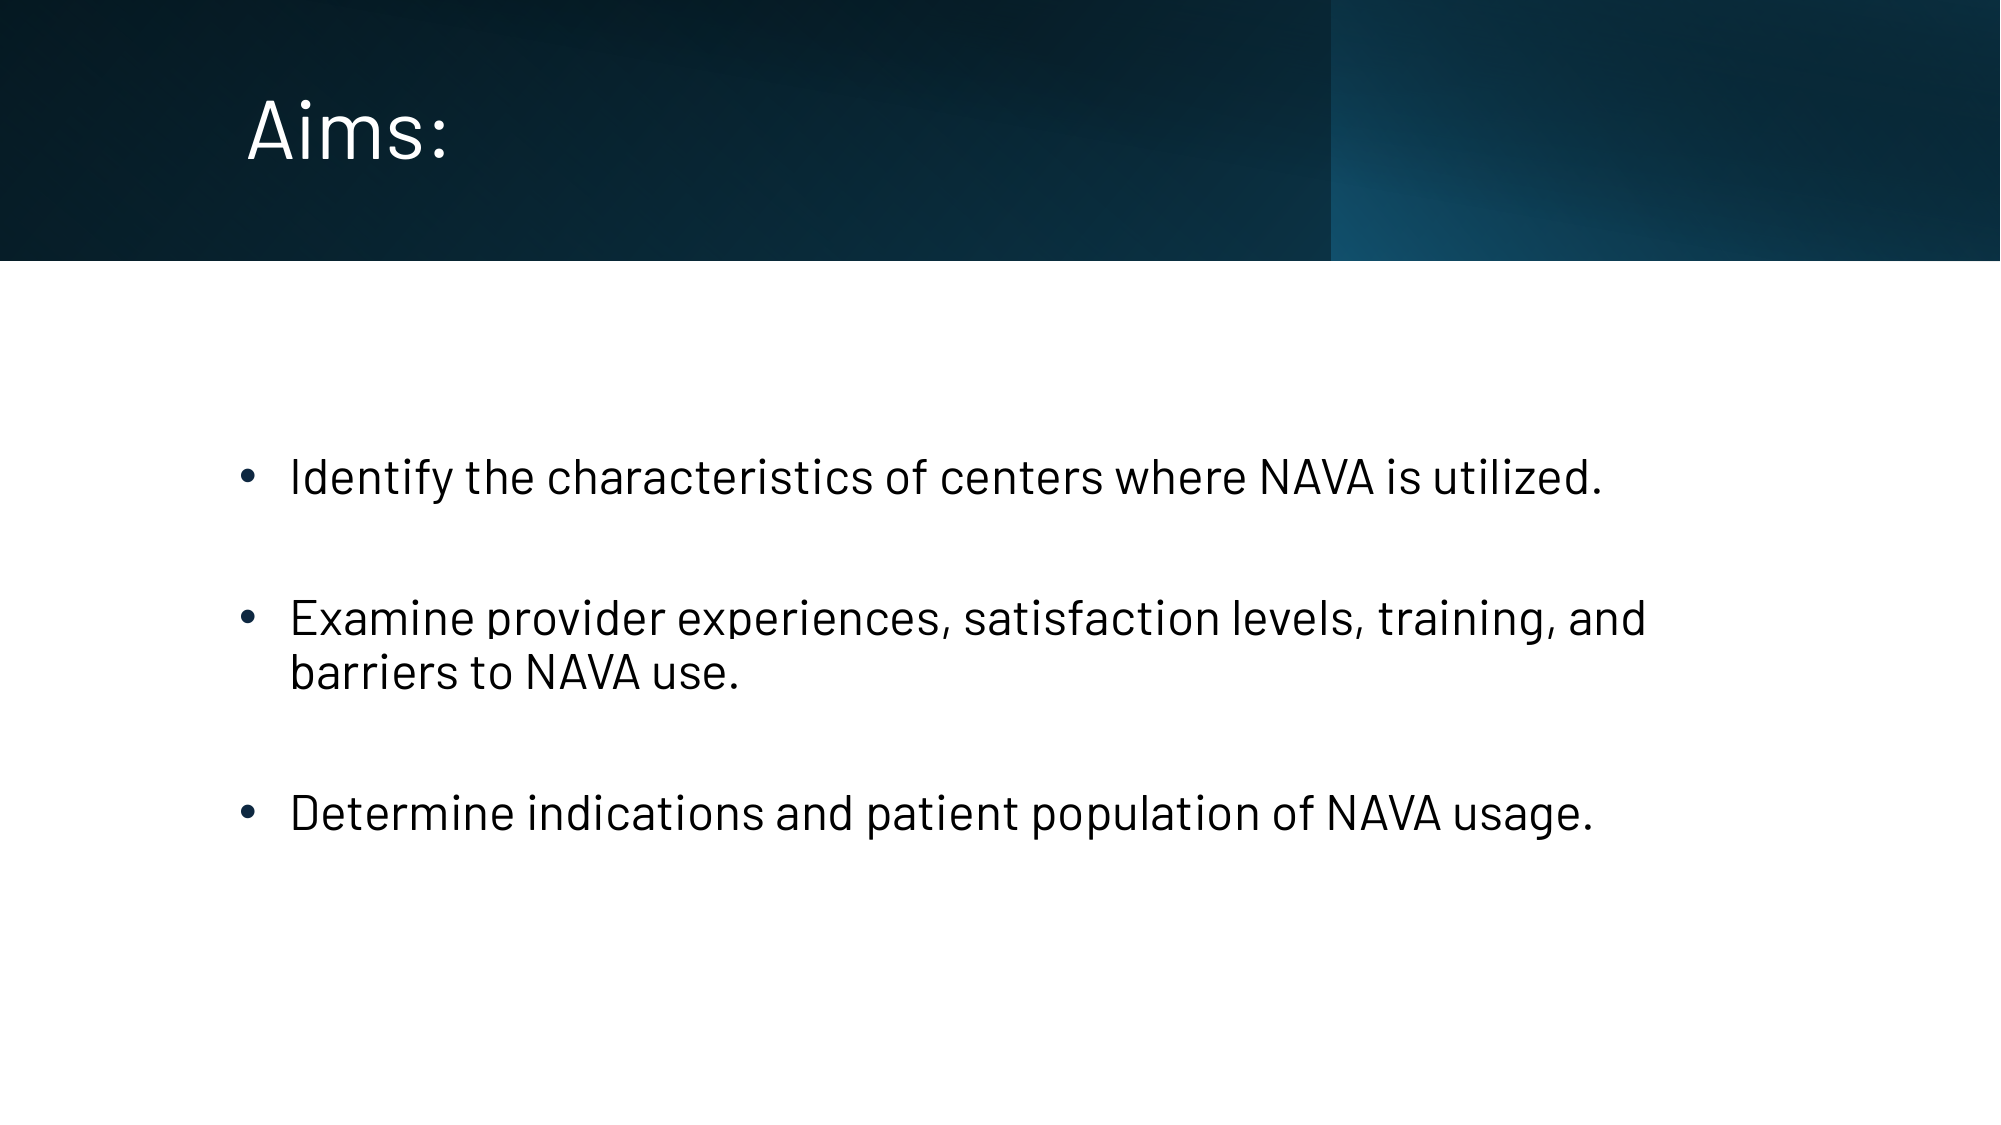

# Aims:

Identify the characteristics of centers where NAVA is utilized.

Examine provider experiences, satisfaction levels, training, and barriers to NAVA use.

Determine indications and patient population of NAVA usage.